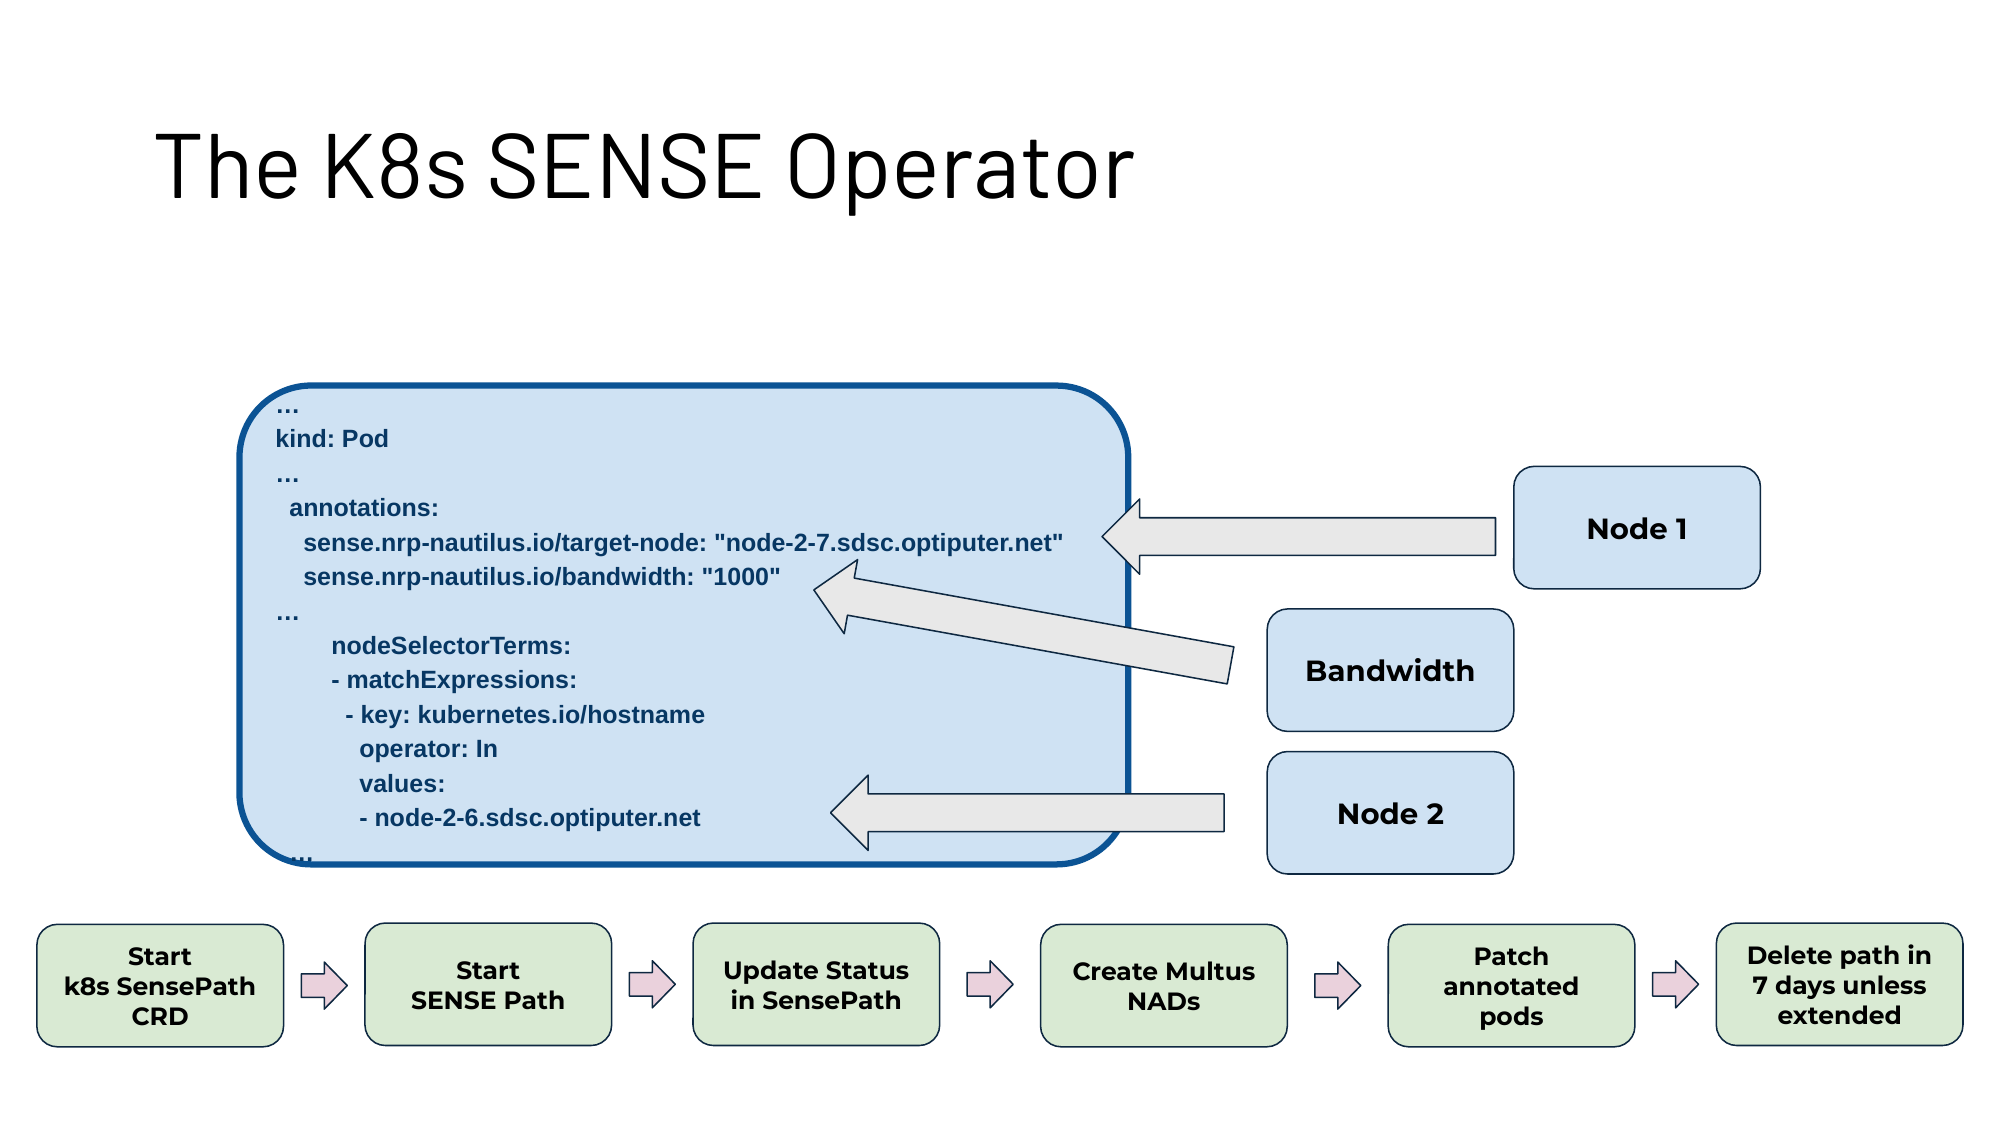

# The K8s SENSE Operator
…
kind: Pod
…
  annotations:
    sense.nrp-nautilus.io/target-node: "node-2-7.sdsc.optiputer.net"
    sense.nrp-nautilus.io/bandwidth: "1000"
…
        nodeSelectorTerms:
        - matchExpressions:
          - key: kubernetes.io/hostname
            operator: In
            values:
            - node-2-6.sdsc.optiputer.net
  …
Node 1

Bandwidth
Node 2

Start
SENSE Path
Update Status in SensePath
Delete path in 7 days unless extended
Start
k8s SensePath CRD
Create Multus NADs
Patch annotated pods